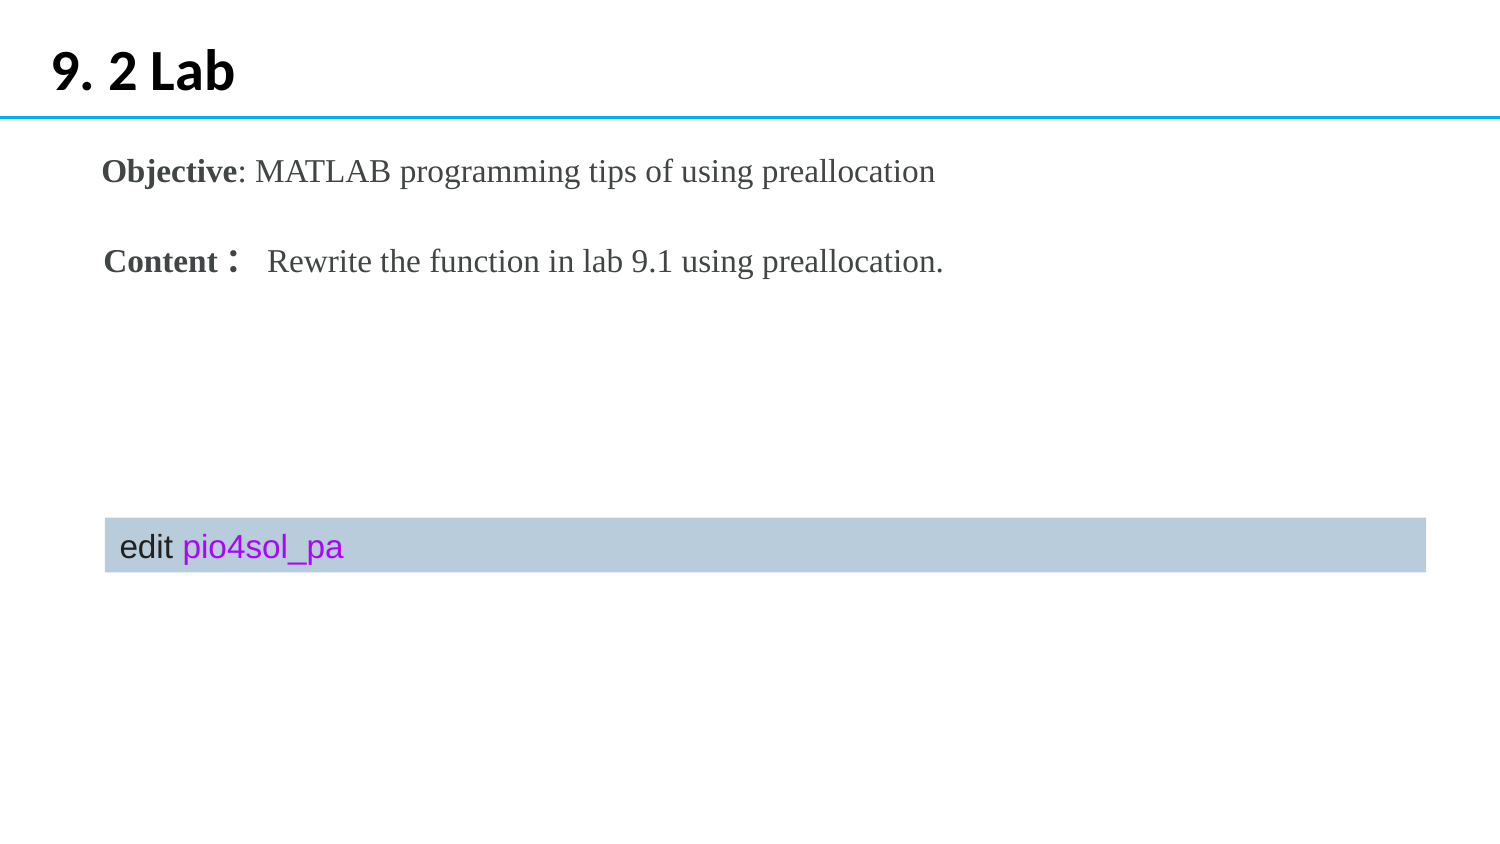

# 9. 2 Lab
Objective: MATLAB programming tips of using preallocation
Content：Rewrite the function in lab 9.1 using preallocation.
edit pio4sol_pa